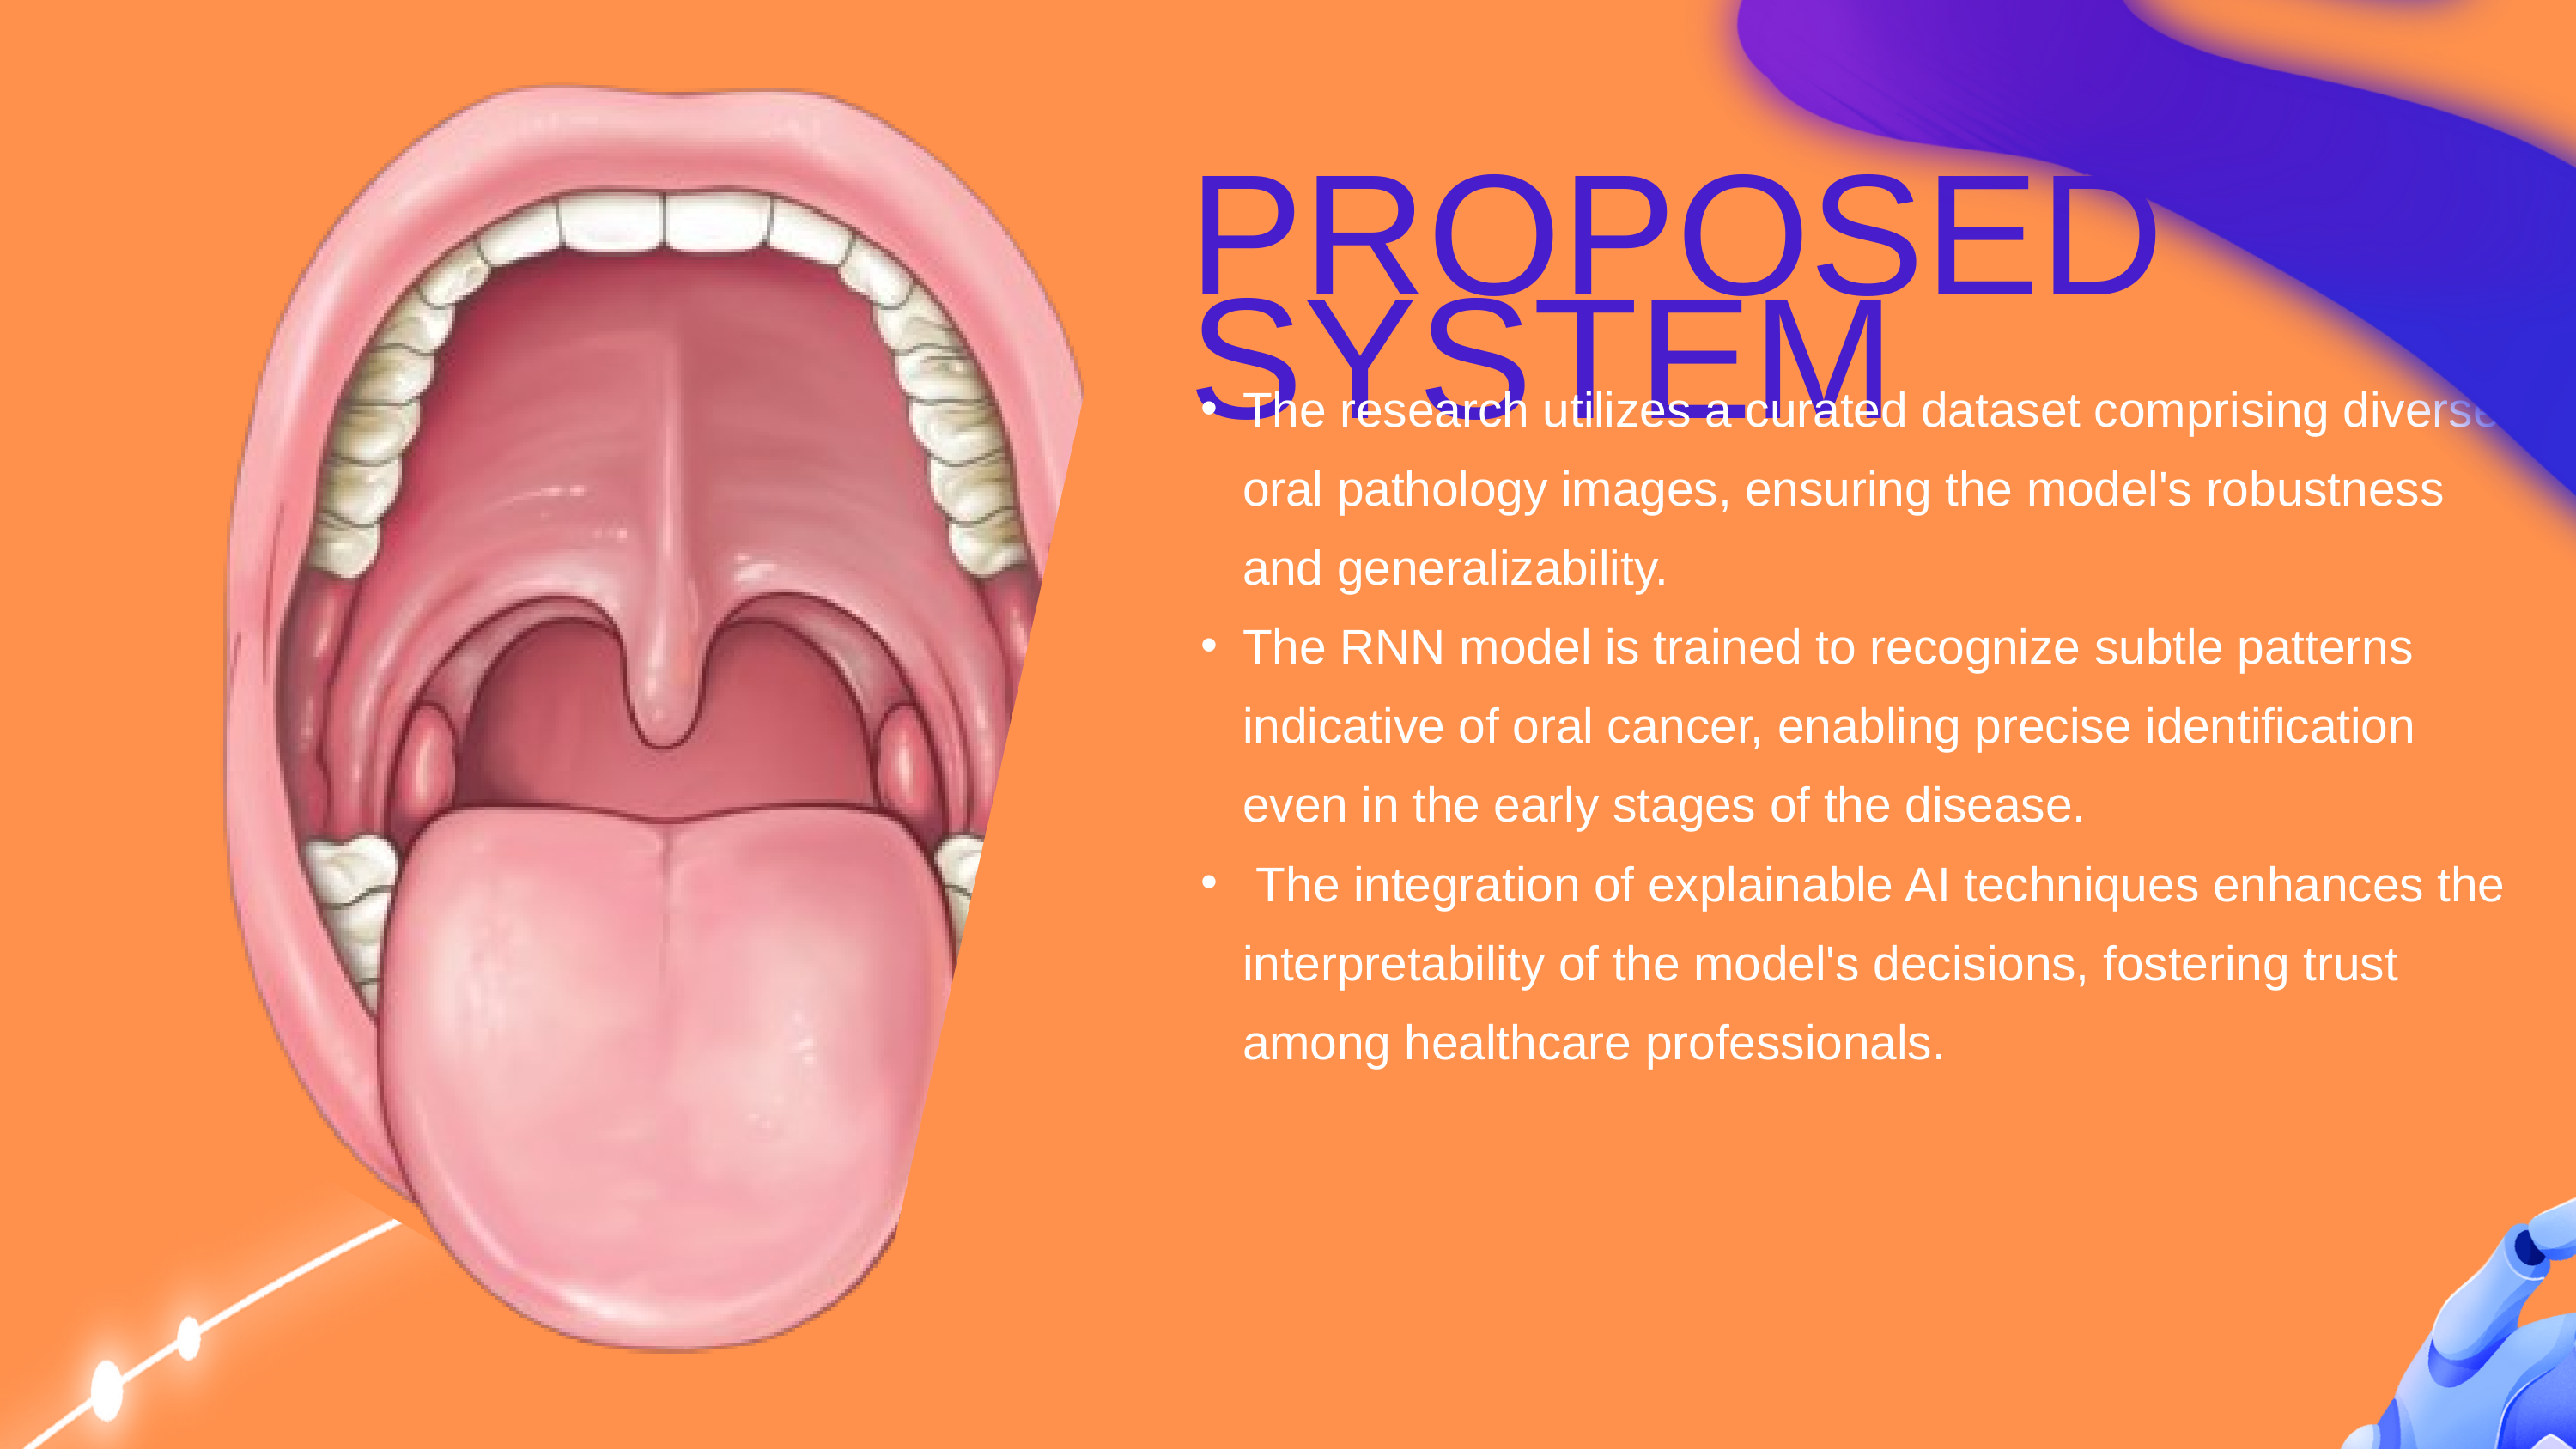

PROPOSED SYSTEM
The research utilizes a curated dataset comprising diverse oral pathology images, ensuring the model's robustness and generalizability.
The RNN model is trained to recognize subtle patterns indicative of oral cancer, enabling precise identification even in the early stages of the disease.
 The integration of explainable AI techniques enhances the interpretability of the model's decisions, fostering trust among healthcare professionals.